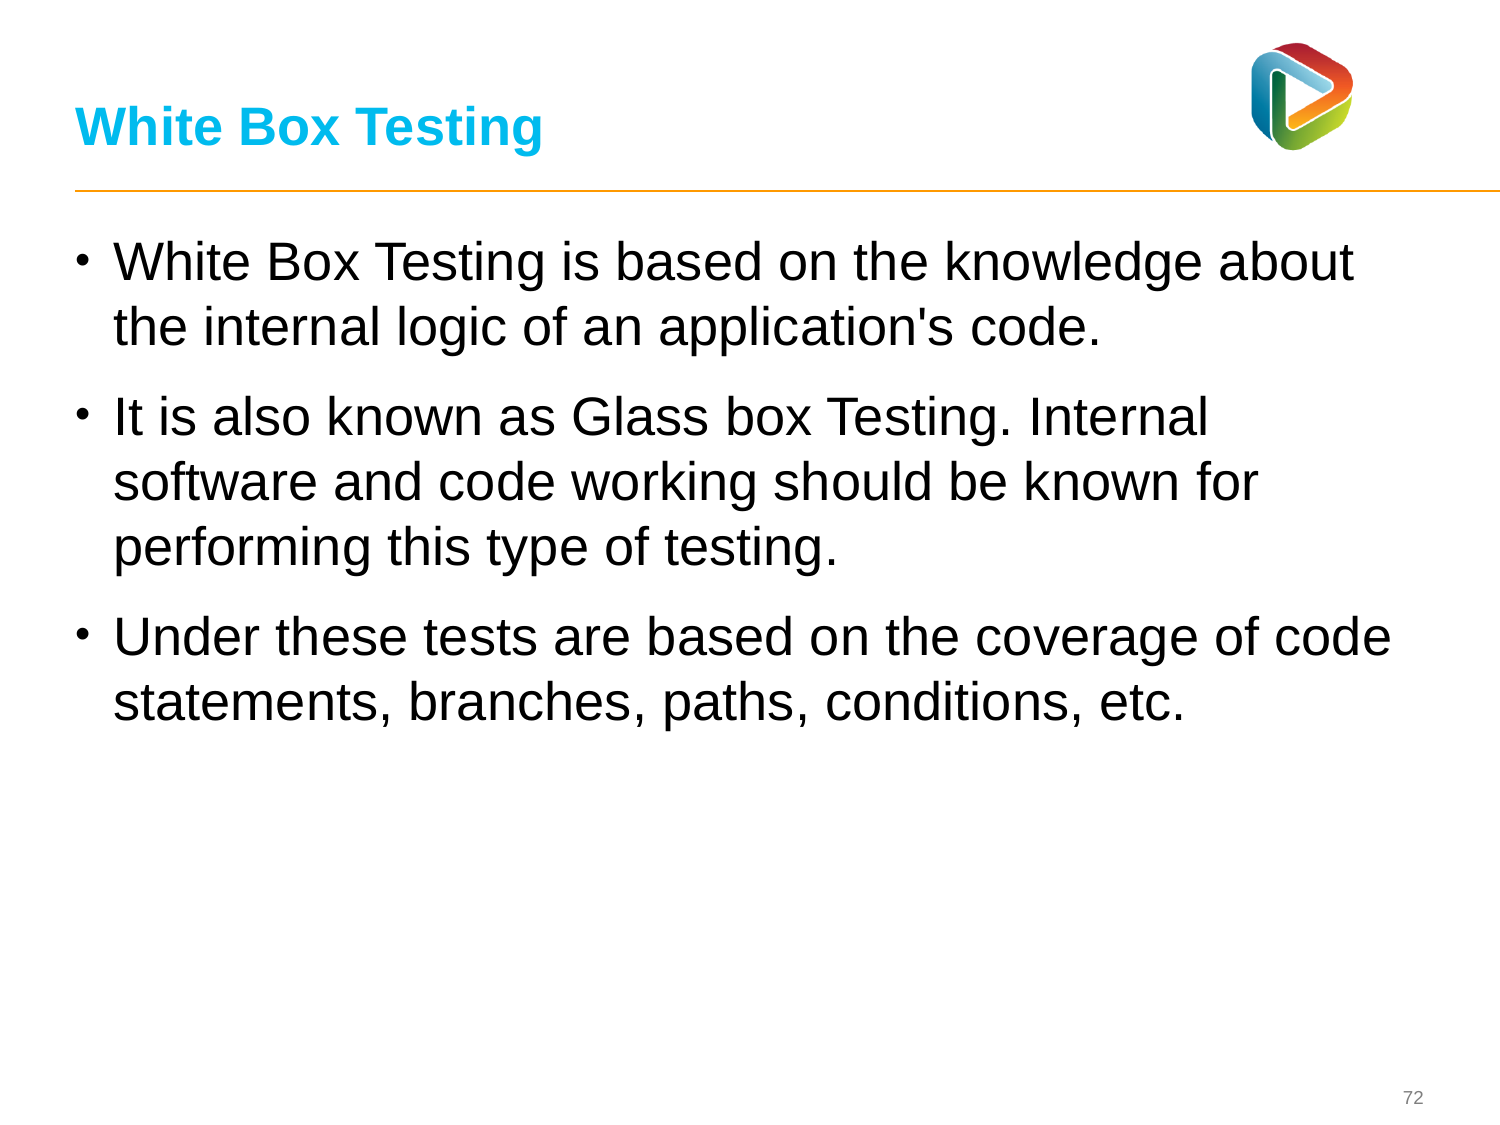

# White Box Testing
White Box Testing is based on the knowledge about the internal logic of an application's code.
It is also known as Glass box Testing. Internal software and code working should be known for performing this type of testing.
Under these tests are based on the coverage of code statements, branches, paths, conditions, etc.